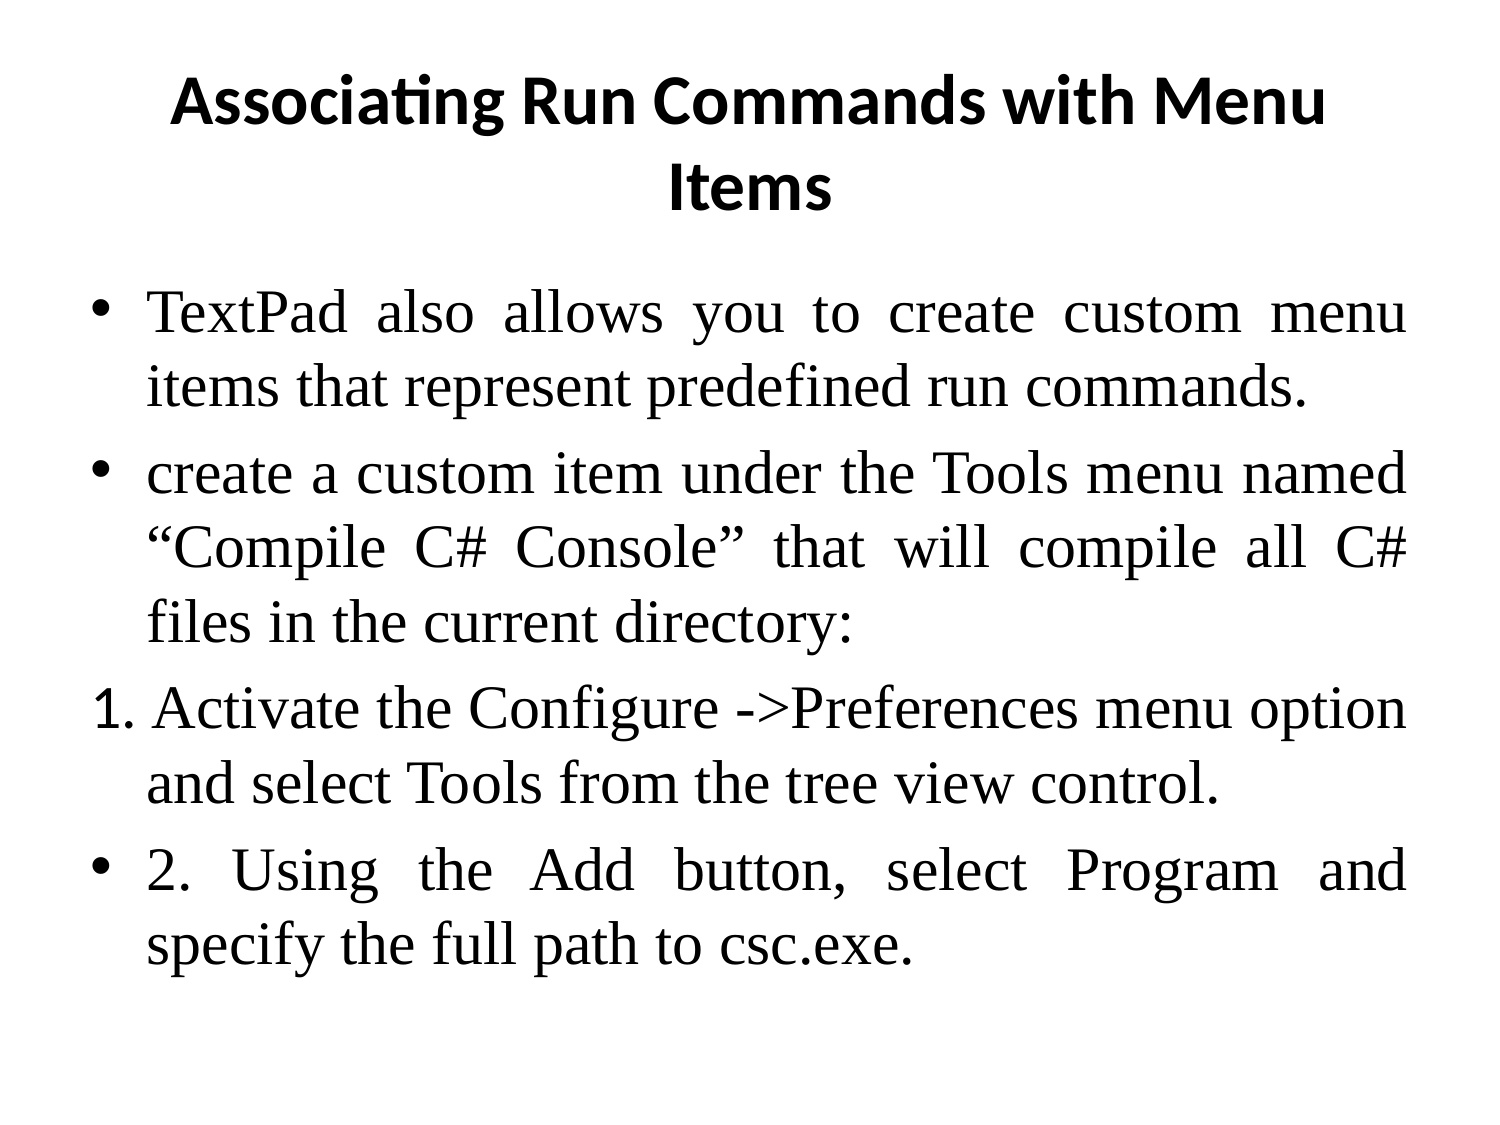

# Associating Run Commands with Menu Items
TextPad also allows you to create custom menu items that represent predefined run commands.
create a custom item under the Tools menu named “Compile C# Console” that will compile all C# files in the current directory:
1. Activate the Configure ->Preferences menu option and select Tools from the tree view control.
2. Using the Add button, select Program and specify the full path to csc.exe.